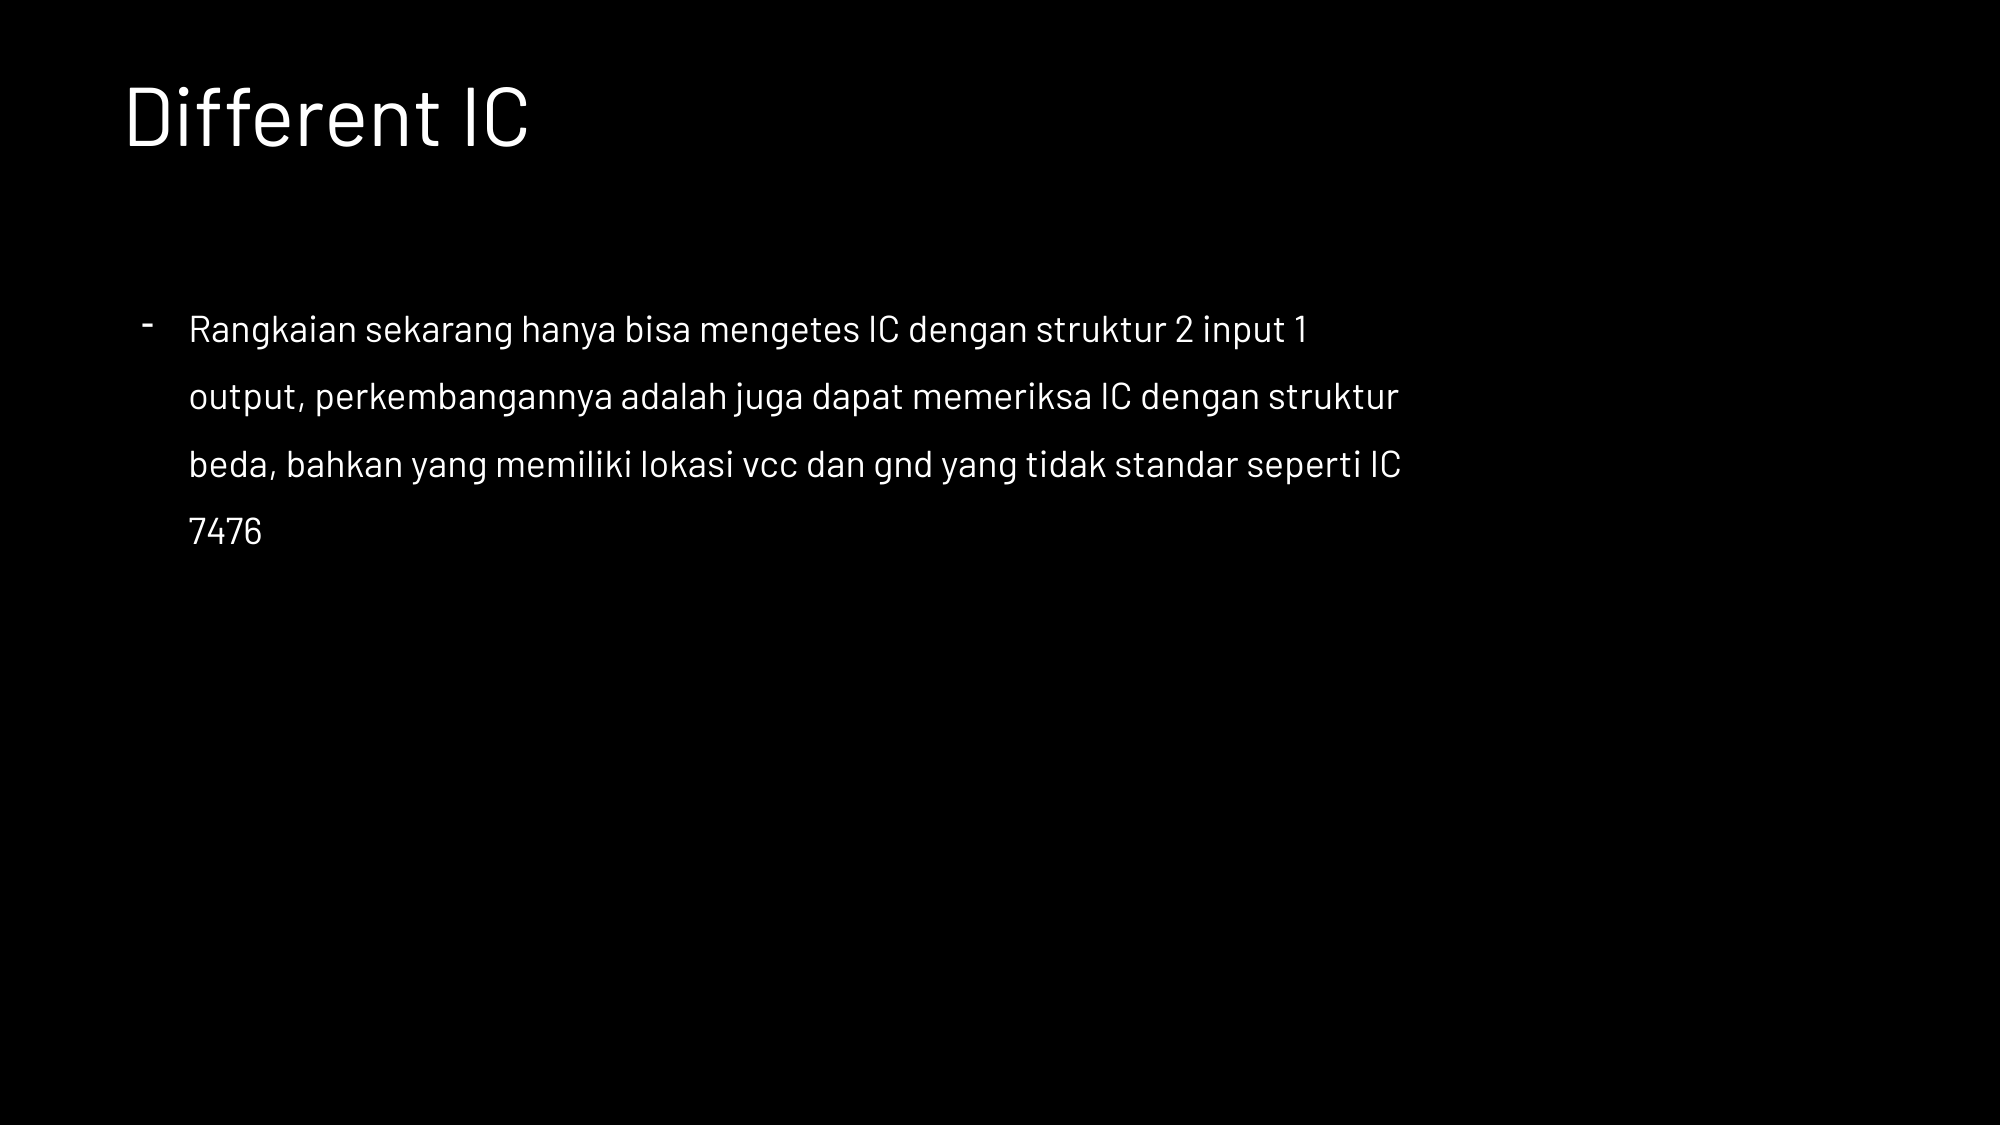

Different IC
Rangkaian sekarang hanya bisa mengetes IC dengan struktur 2 input 1 output, perkembangannya adalah juga dapat memeriksa IC dengan struktur beda, bahkan yang memiliki lokasi vcc dan gnd yang tidak standar seperti IC 7476